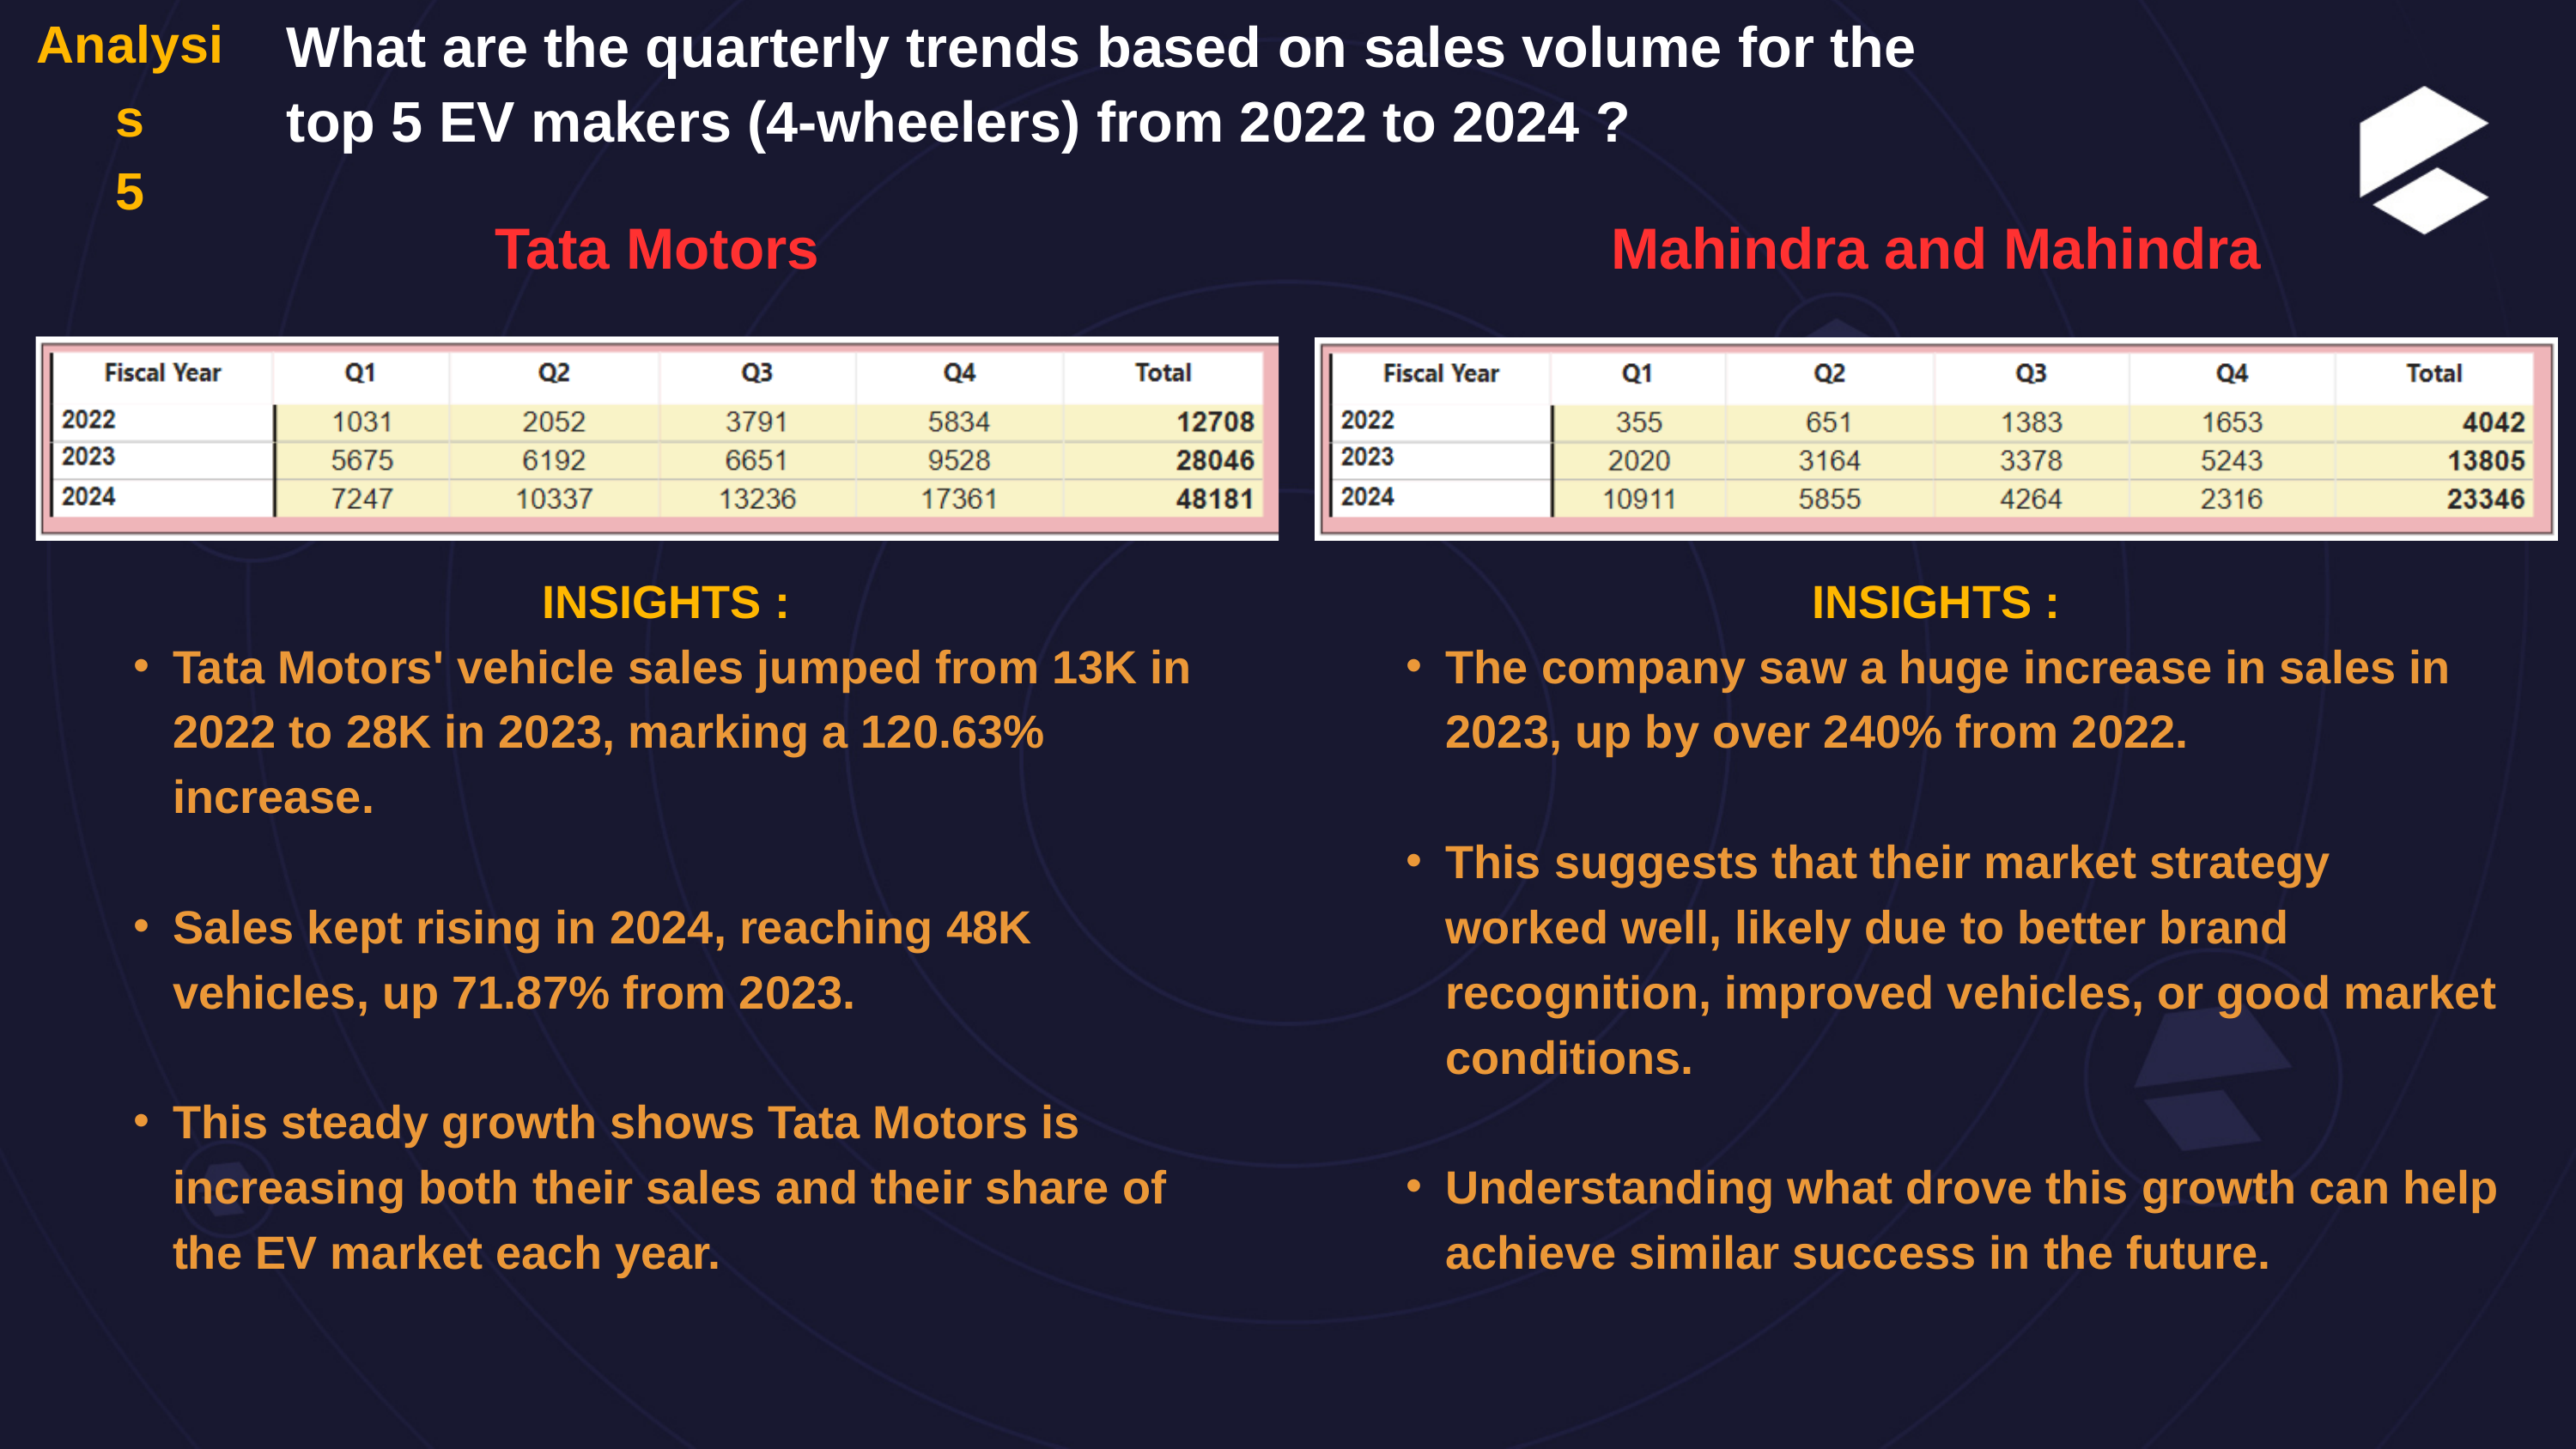

Analysis
5
What are the quarterly trends based on sales volume for the
top 5 EV makers (4-wheelers) from 2022 to 2024 ?
Tata Motors
Mahindra and Mahindra

INSIGHTS :
Tata Motors' vehicle sales jumped from 13K in 2022 to 28K in 2023, marking a 120.63% increase.

Sales kept rising in 2024, reaching 48K vehicles, up 71.87% from 2023.

This steady growth shows Tata Motors is increasing both their sales and their share of the EV market each year.

INSIGHTS :
The company saw a huge increase in sales in 2023, up by over 240% from 2022.

This suggests that their market strategy worked well, likely due to better brand recognition, improved vehicles, or good market conditions.

Understanding what drove this growth can help achieve similar success in the future.